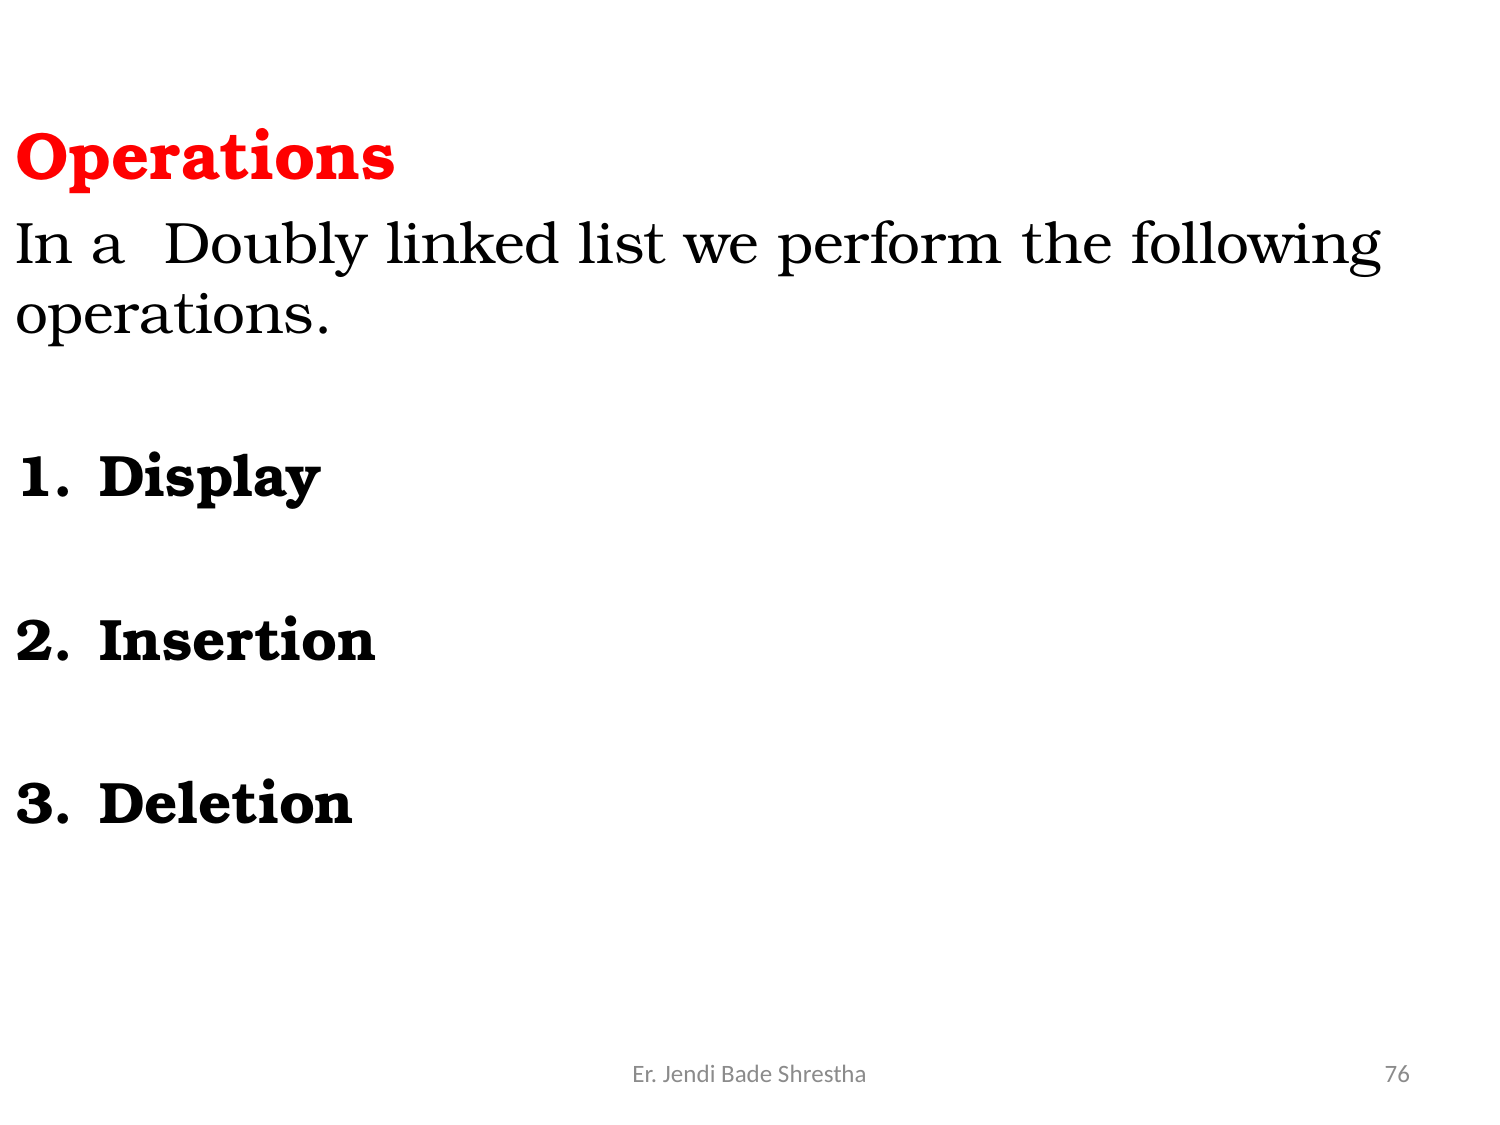

Operations
In a  Doubly linked list we perform the following operations.

Display

Insertion

Deletion

Er. Jendi Bade Shrestha
76